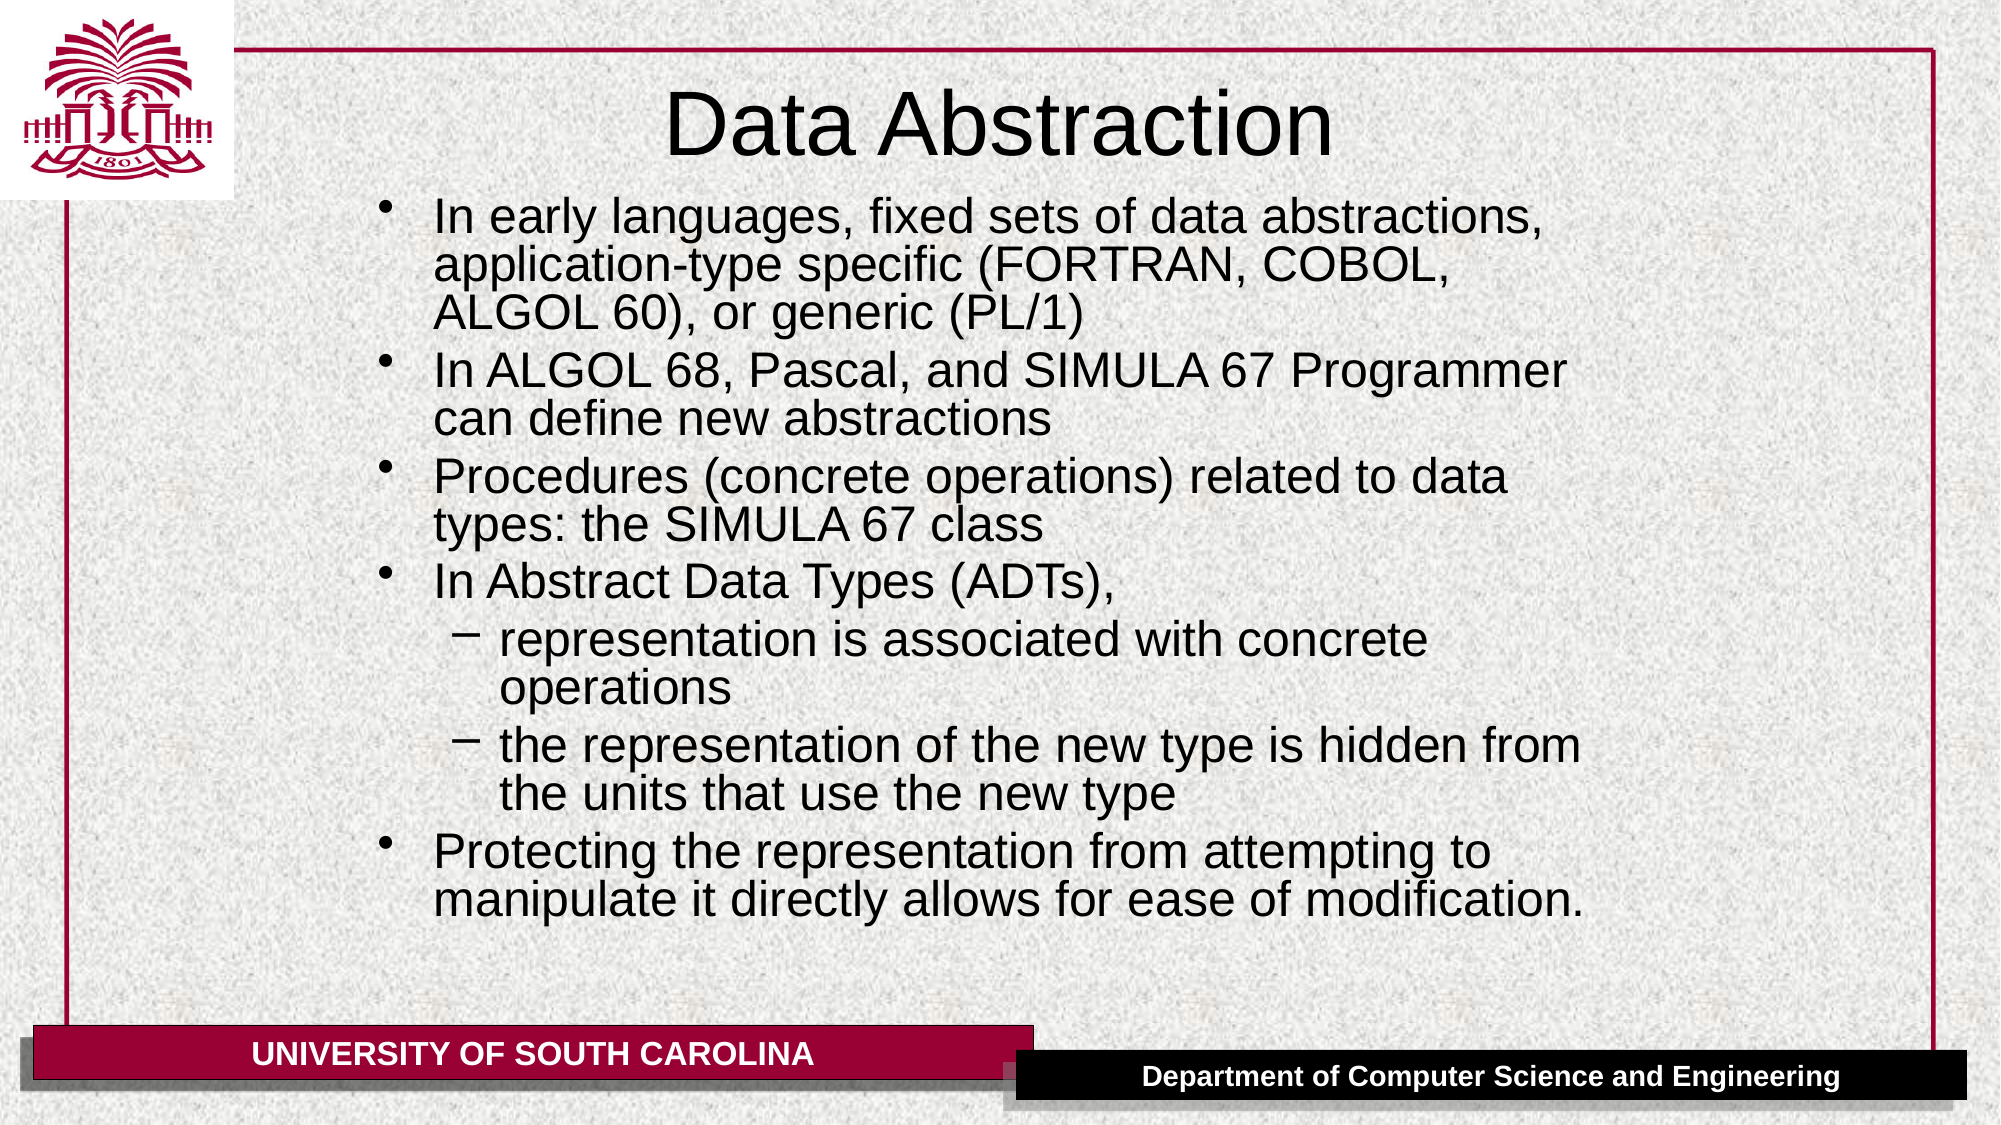

# Data Abstraction
In early languages, fixed sets of data abstractions, application-type specific (FORTRAN, COBOL, ALGOL 60), or generic (PL/1)
In ALGOL 68, Pascal, and SIMULA 67 Programmer can define new abstractions
Procedures (concrete operations) related to data types: the SIMULA 67 class
In Abstract Data Types (ADTs),
representation is associated with concrete operations
the representation of the new type is hidden from the units that use the new type
Protecting the representation from attempting to manipulate it directly allows for ease of modification.